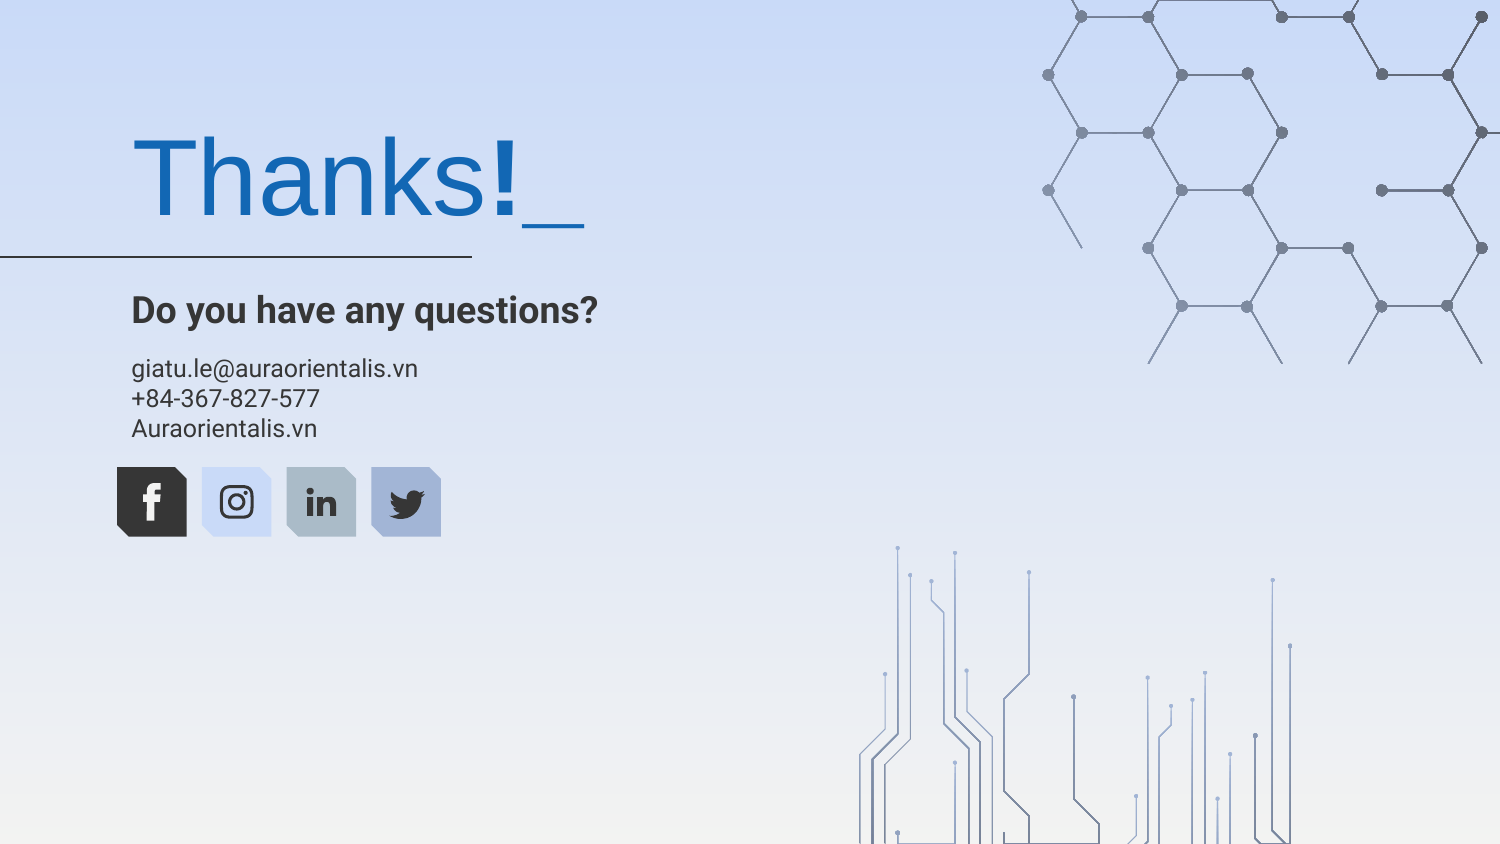

# Thanks!_
Do you have any questions?
giatu.le@auraorientalis.vn
+84-367-827-577
Auraorientalis.vn